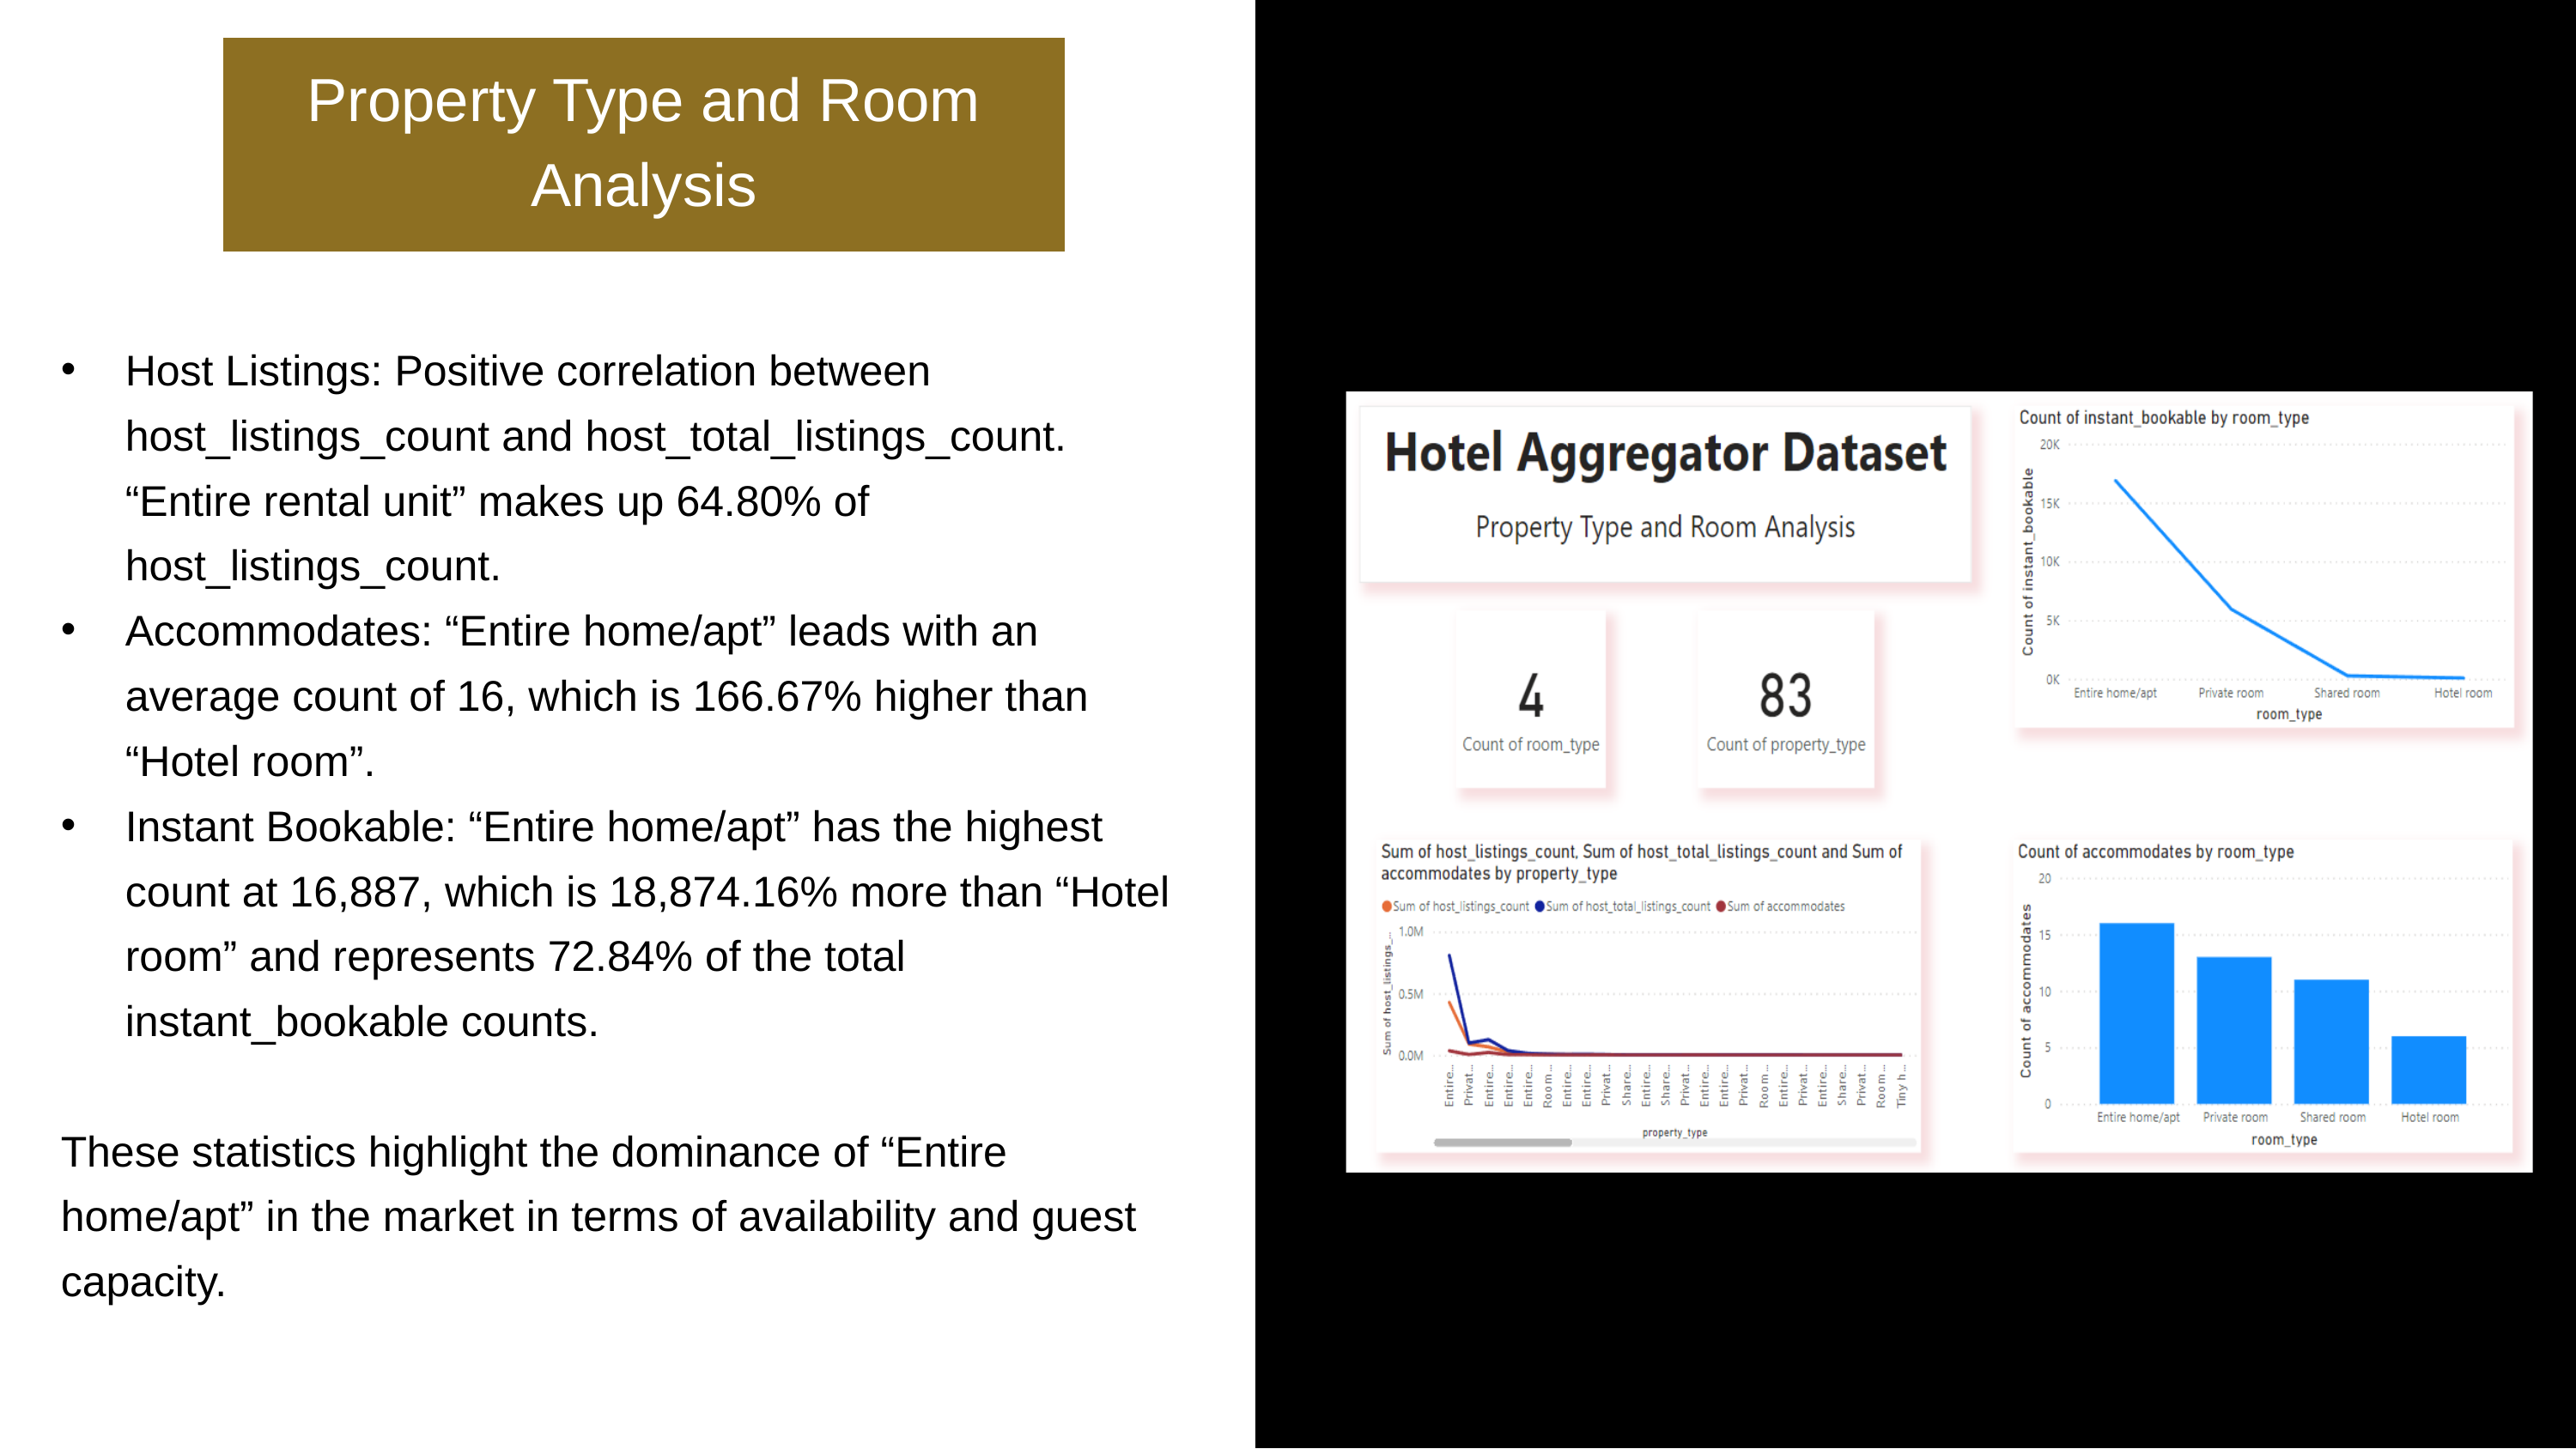

Property Type and Room Analysis
Host Listings: Positive correlation between host_listings_count and host_total_listings_count. “Entire rental unit” makes up 64.80% of host_listings_count.
Accommodates: “Entire home/apt” leads with an average count of 16, which is 166.67% higher than “Hotel room”.
Instant Bookable: “Entire home/apt” has the highest count at 16,887, which is 18,874.16% more than “Hotel room” and represents 72.84% of the total instant_bookable counts.

These statistics highlight the dominance of “Entire home/apt” in the market in terms of availability and guest capacity.